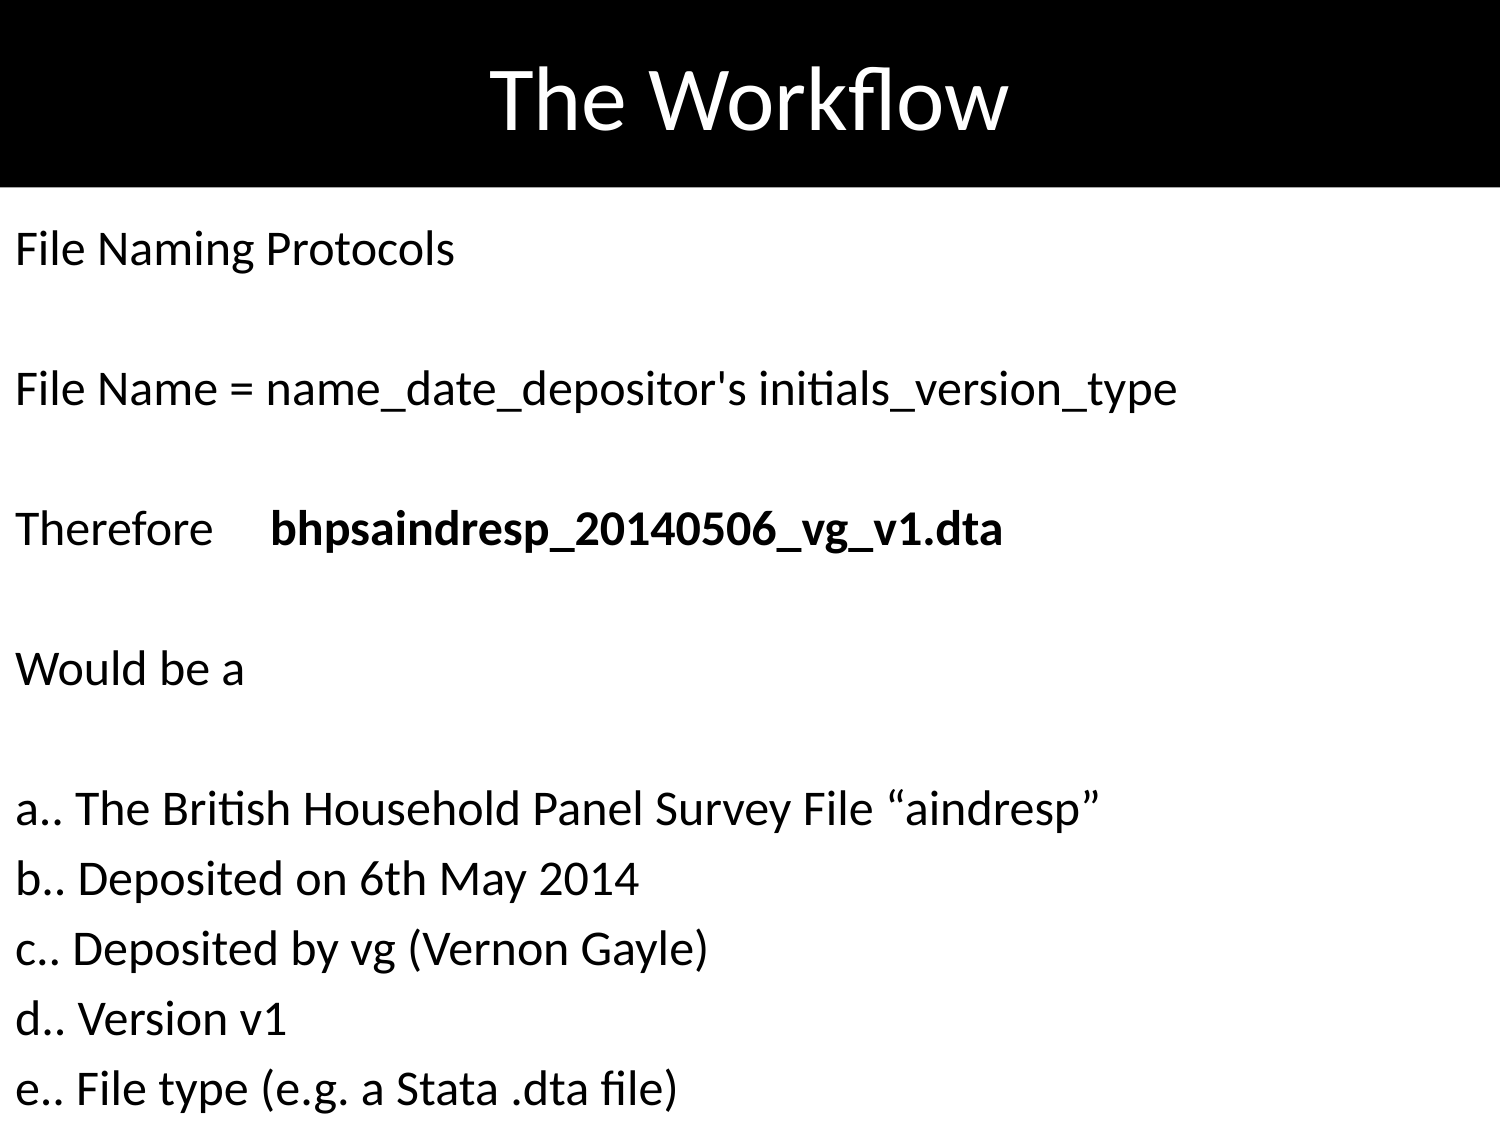

The Workflow
File Naming Protocols

File Name = name_date_depositor's initials_version_type

Therefore     bhpsaindresp_20140506_vg_v1.dta

Would be a

a.. The British Household Panel Survey File “aindresp”
b.. Deposited on 6th May 2014
c.. Deposited by vg (Vernon Gayle)
d.. Version v1
e.. File type (e.g. a Stata .dta file)